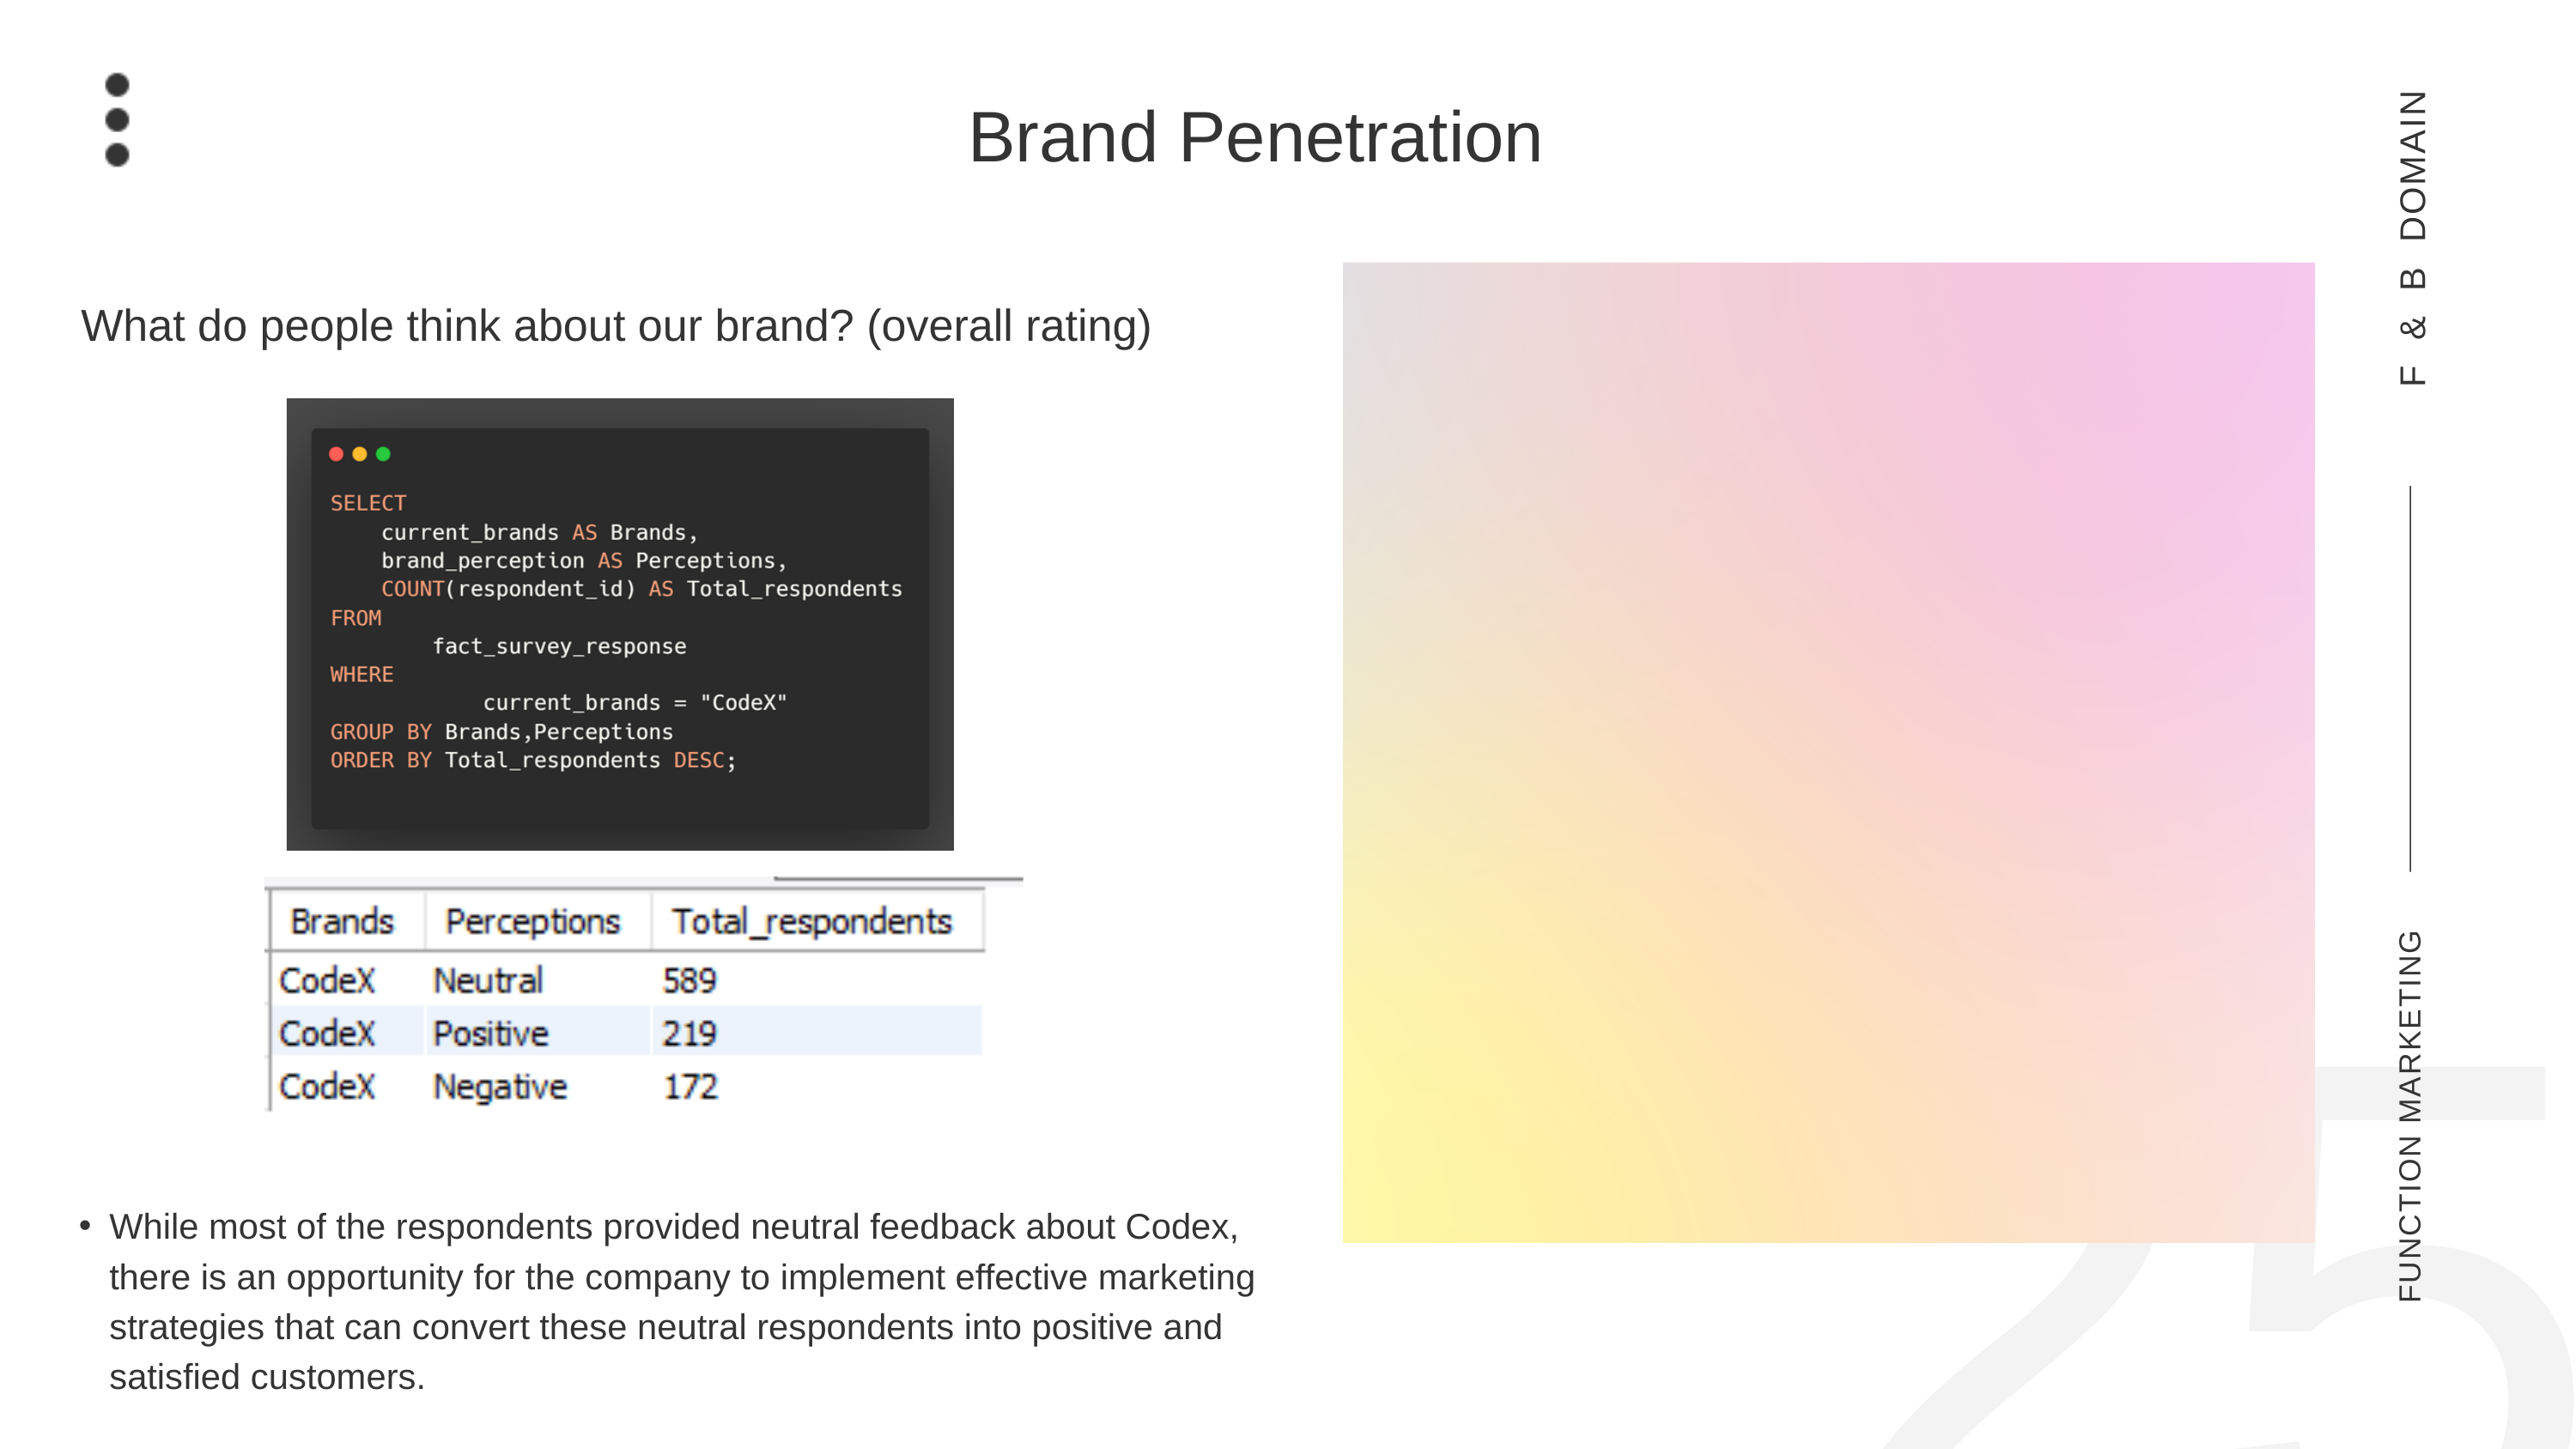

Brand Penetration
F  &  B  DOMAIN

What do people think about our brand? (overall rating)

25

FUNCTION MARKETING

While most of the respondents provided neutral feedback about Codex, there is an opportunity for the company to implement effective marketing strategies that can convert these neutral respondents into positive and satisfied customers.